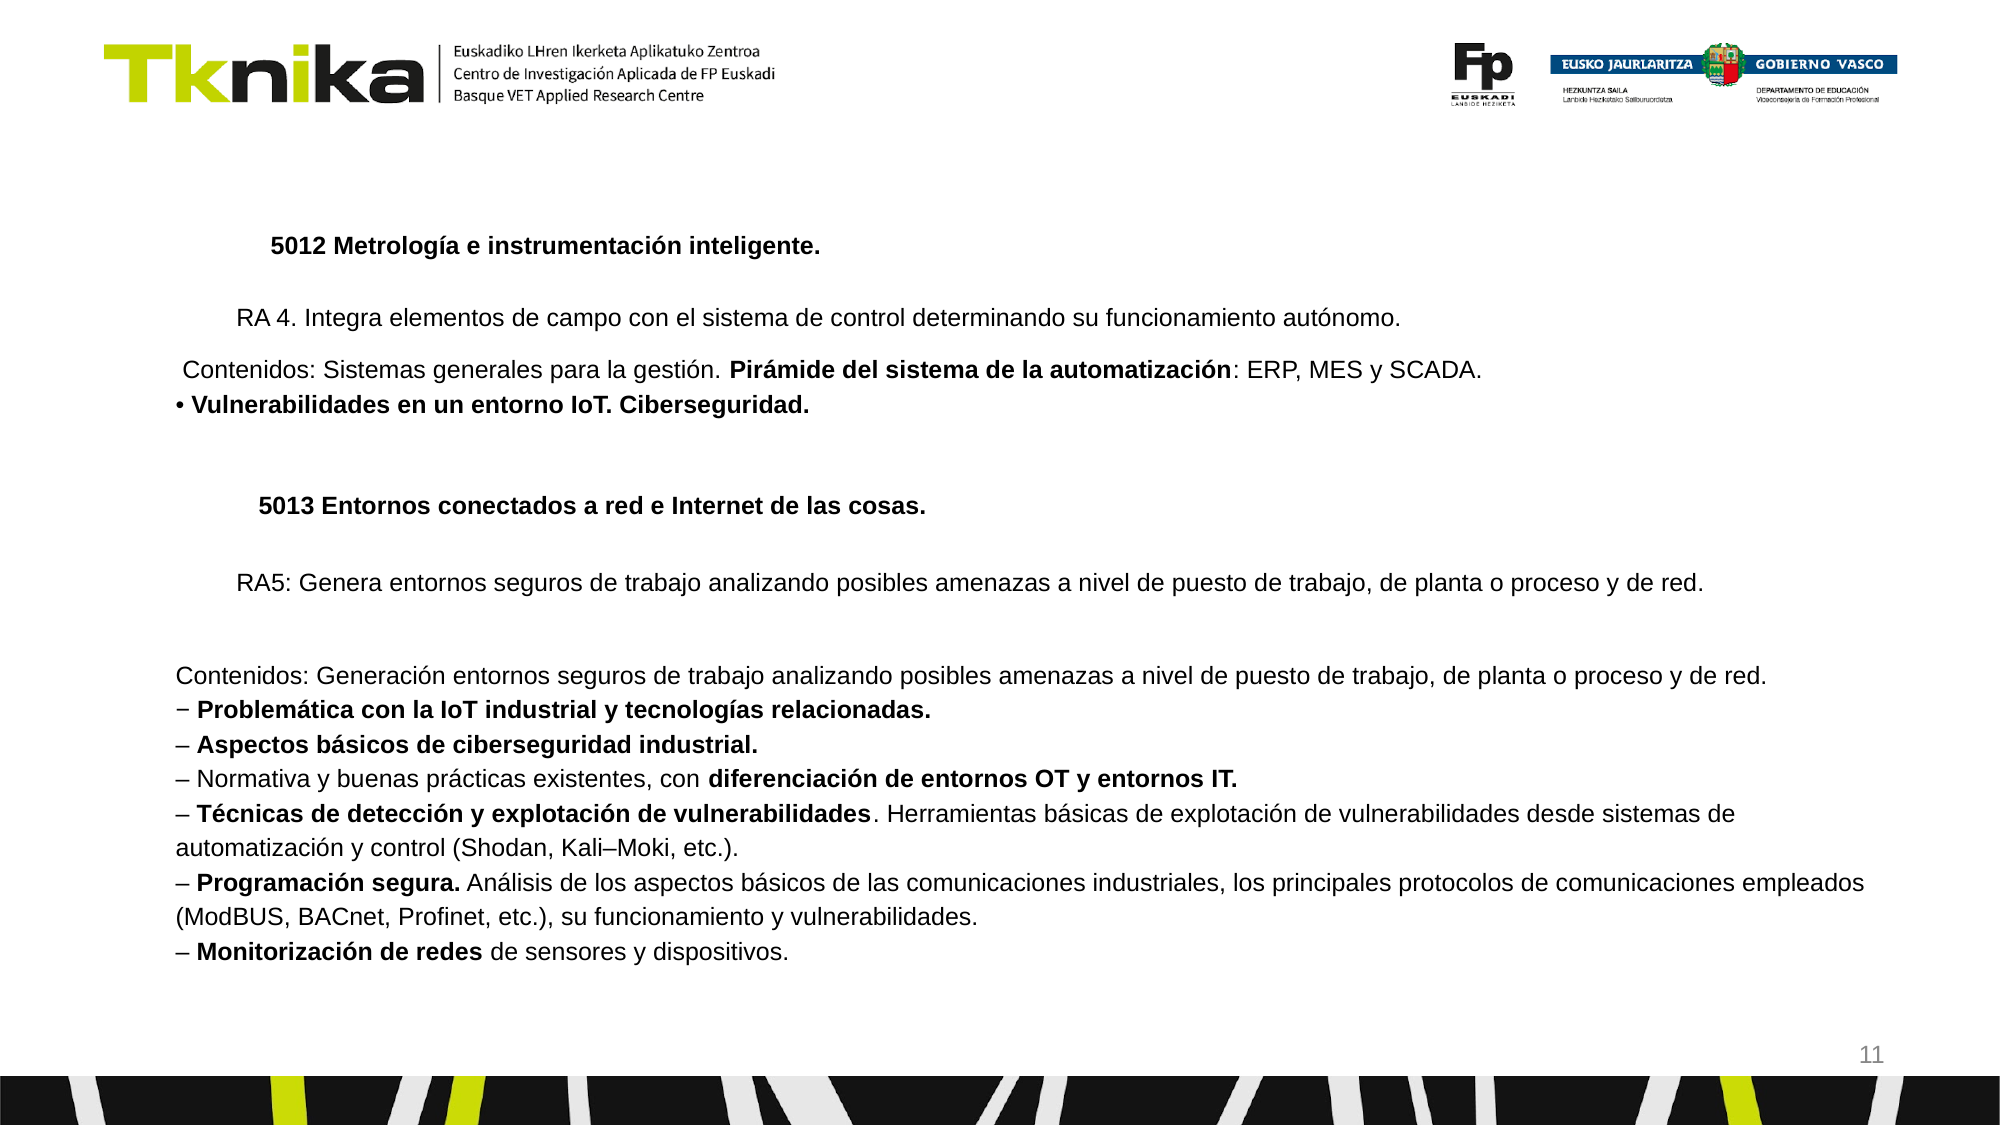

5012 Metrología e instrumentación inteligente.
RA 4. Integra elementos de campo con el sistema de control determinando su funcionamiento autónomo.
 Contenidos: Sistemas generales para la gestión. Pirámide del sistema de la automatización: ERP, MES y SCADA.
• Vulnerabilidades en un entorno IoT. Ciberseguridad.
5013 Entornos conectados a red e Internet de las cosas.

RA5: Genera entornos seguros de trabajo analizando posibles amenazas a nivel de puesto de trabajo, de planta o proceso y de red.
Contenidos: Generación entornos seguros de trabajo analizando posibles amenazas a nivel de puesto de trabajo, de planta o proceso y de red.
− Problemática con la IoT industrial y tecnologías relacionadas.
– Aspectos básicos de ciberseguridad industrial.
– Normativa y buenas prácticas existentes, con diferenciación de entornos OT y entornos IT.
– Técnicas de detección y explotación de vulnerabilidades. Herramientas básicas de explotación de vulnerabilidades desde sistemas de automatización y control (Shodan, Kali–Moki, etc.).
– Programación segura. Análisis de los aspectos básicos de las comunicaciones industriales, los principales protocolos de comunicaciones empleados (ModBUS, BACnet, Profinet, etc.), su funcionamiento y vulnerabilidades.
– Monitorización de redes de sensores y dispositivos.
11